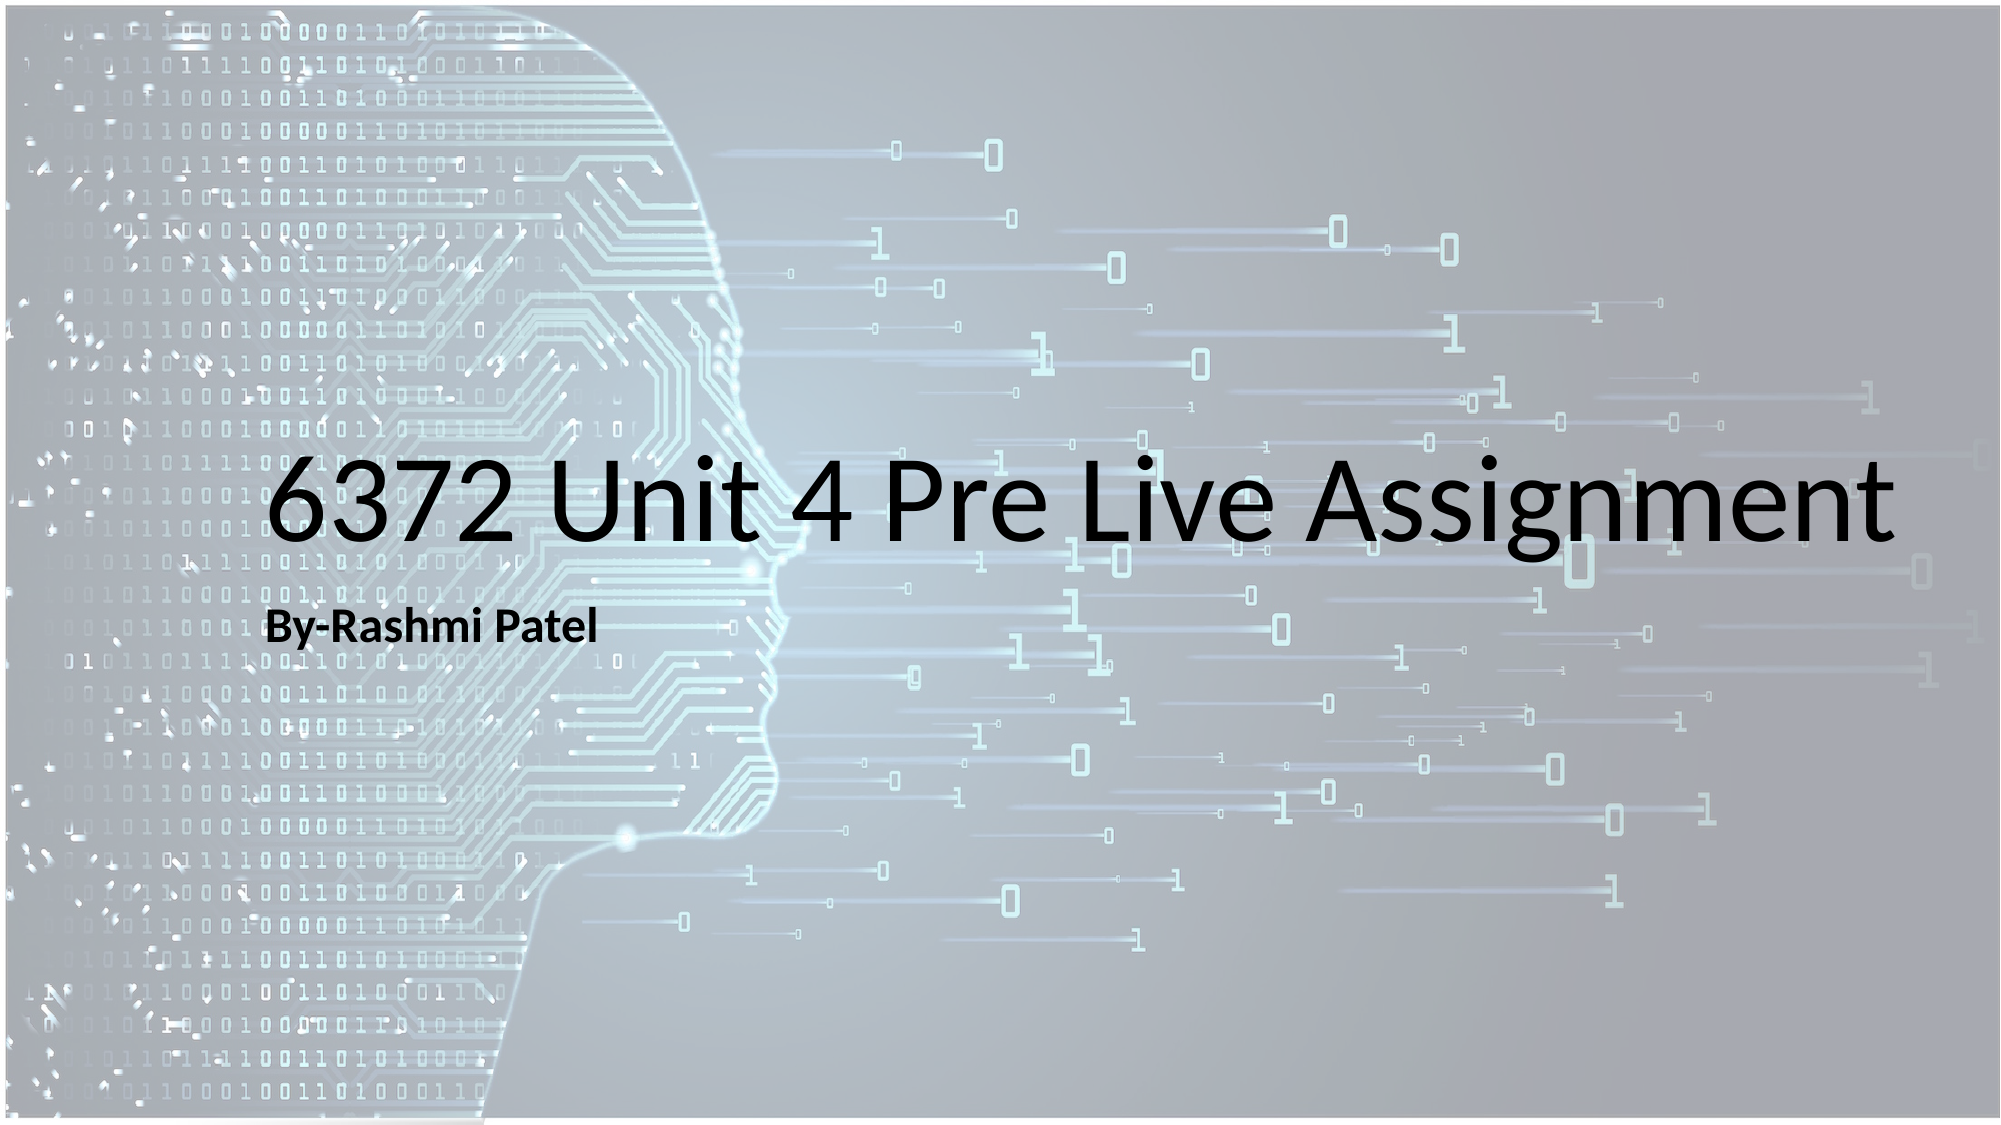

# 6372 Unit 4 Pre Live Assignment
By-Rashmi Patel